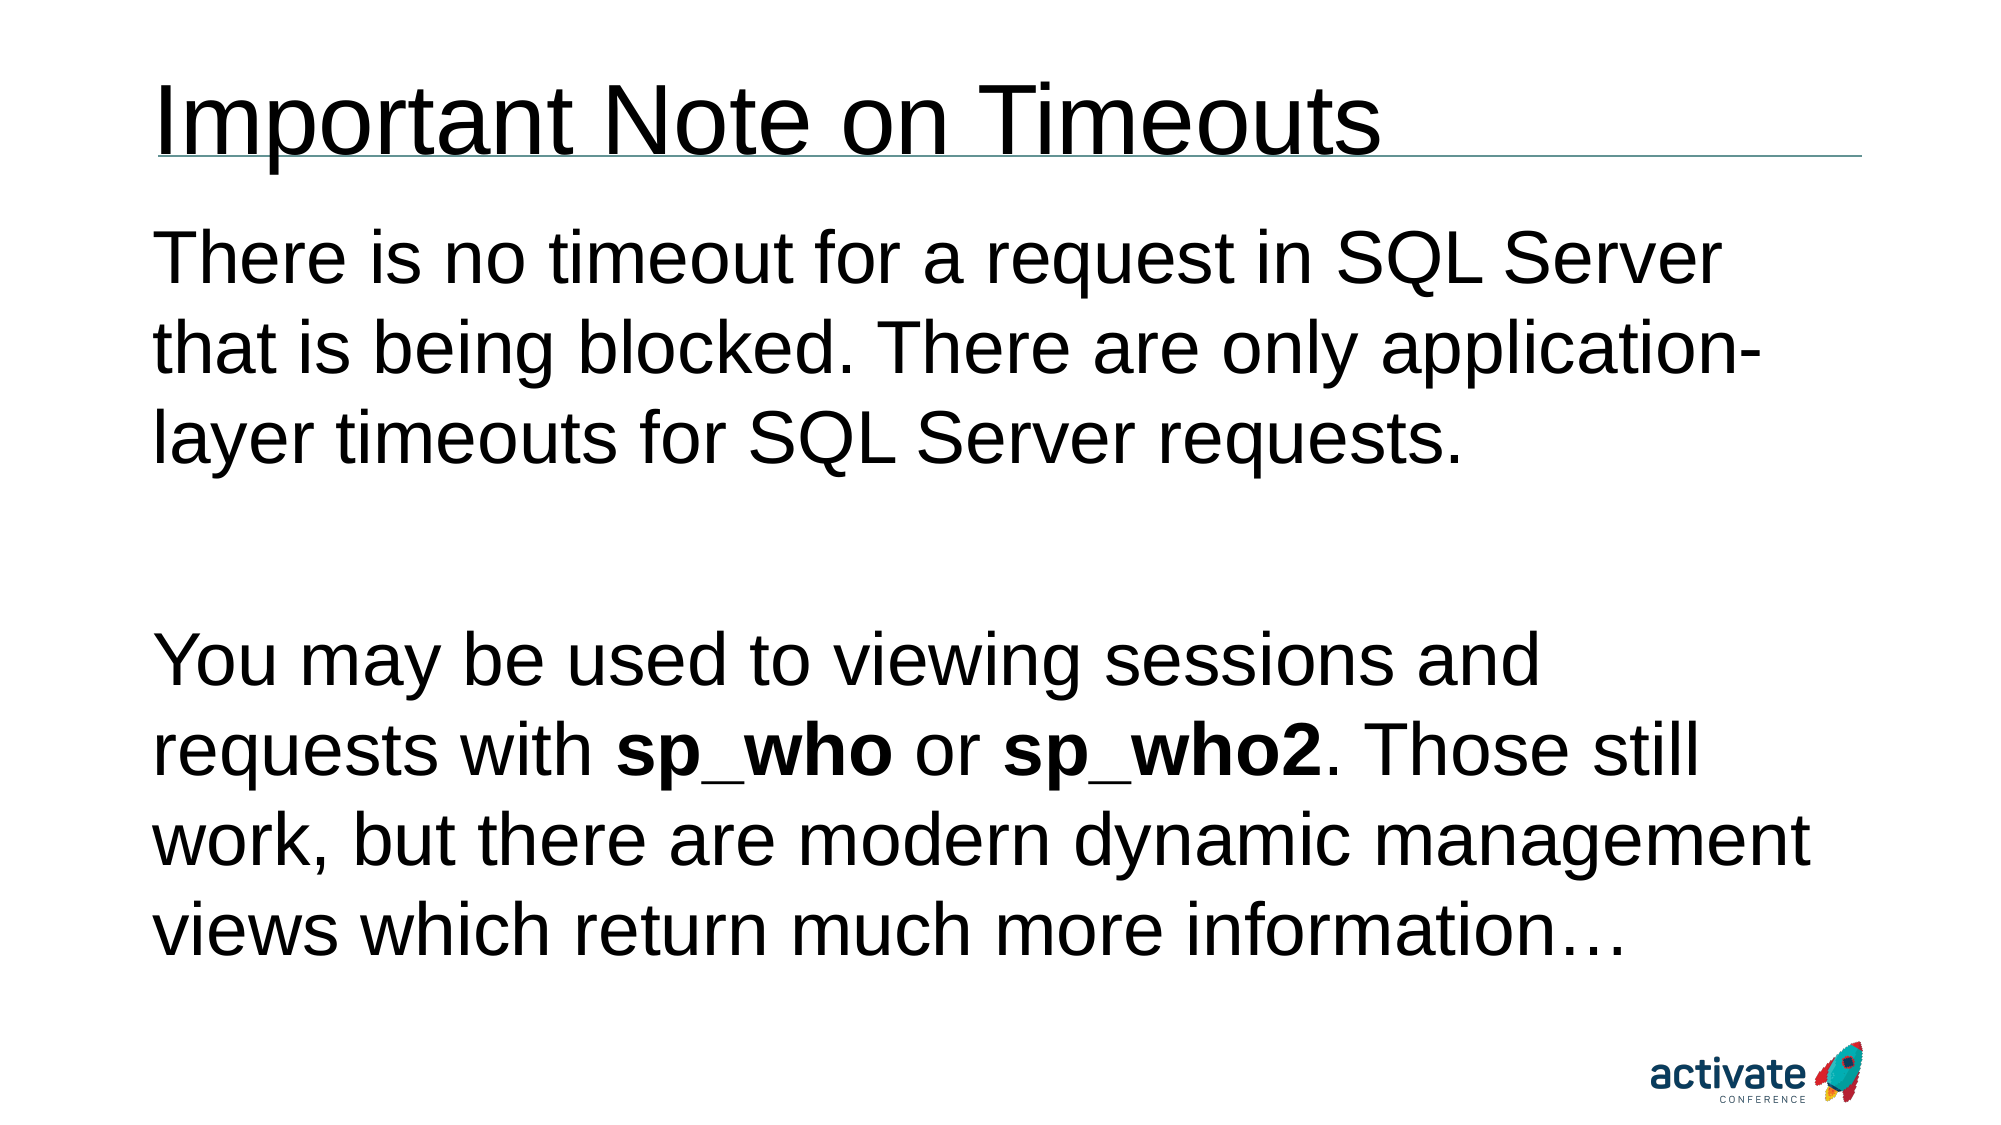

# Important Note on Timeouts
There is no timeout for a request in SQL Server that is being blocked. There are only application-layer timeouts for SQL Server requests.

You may be used to viewing sessions and requests with sp_who or sp_who2. Those still work, but there are modern dynamic management views which return much more information…